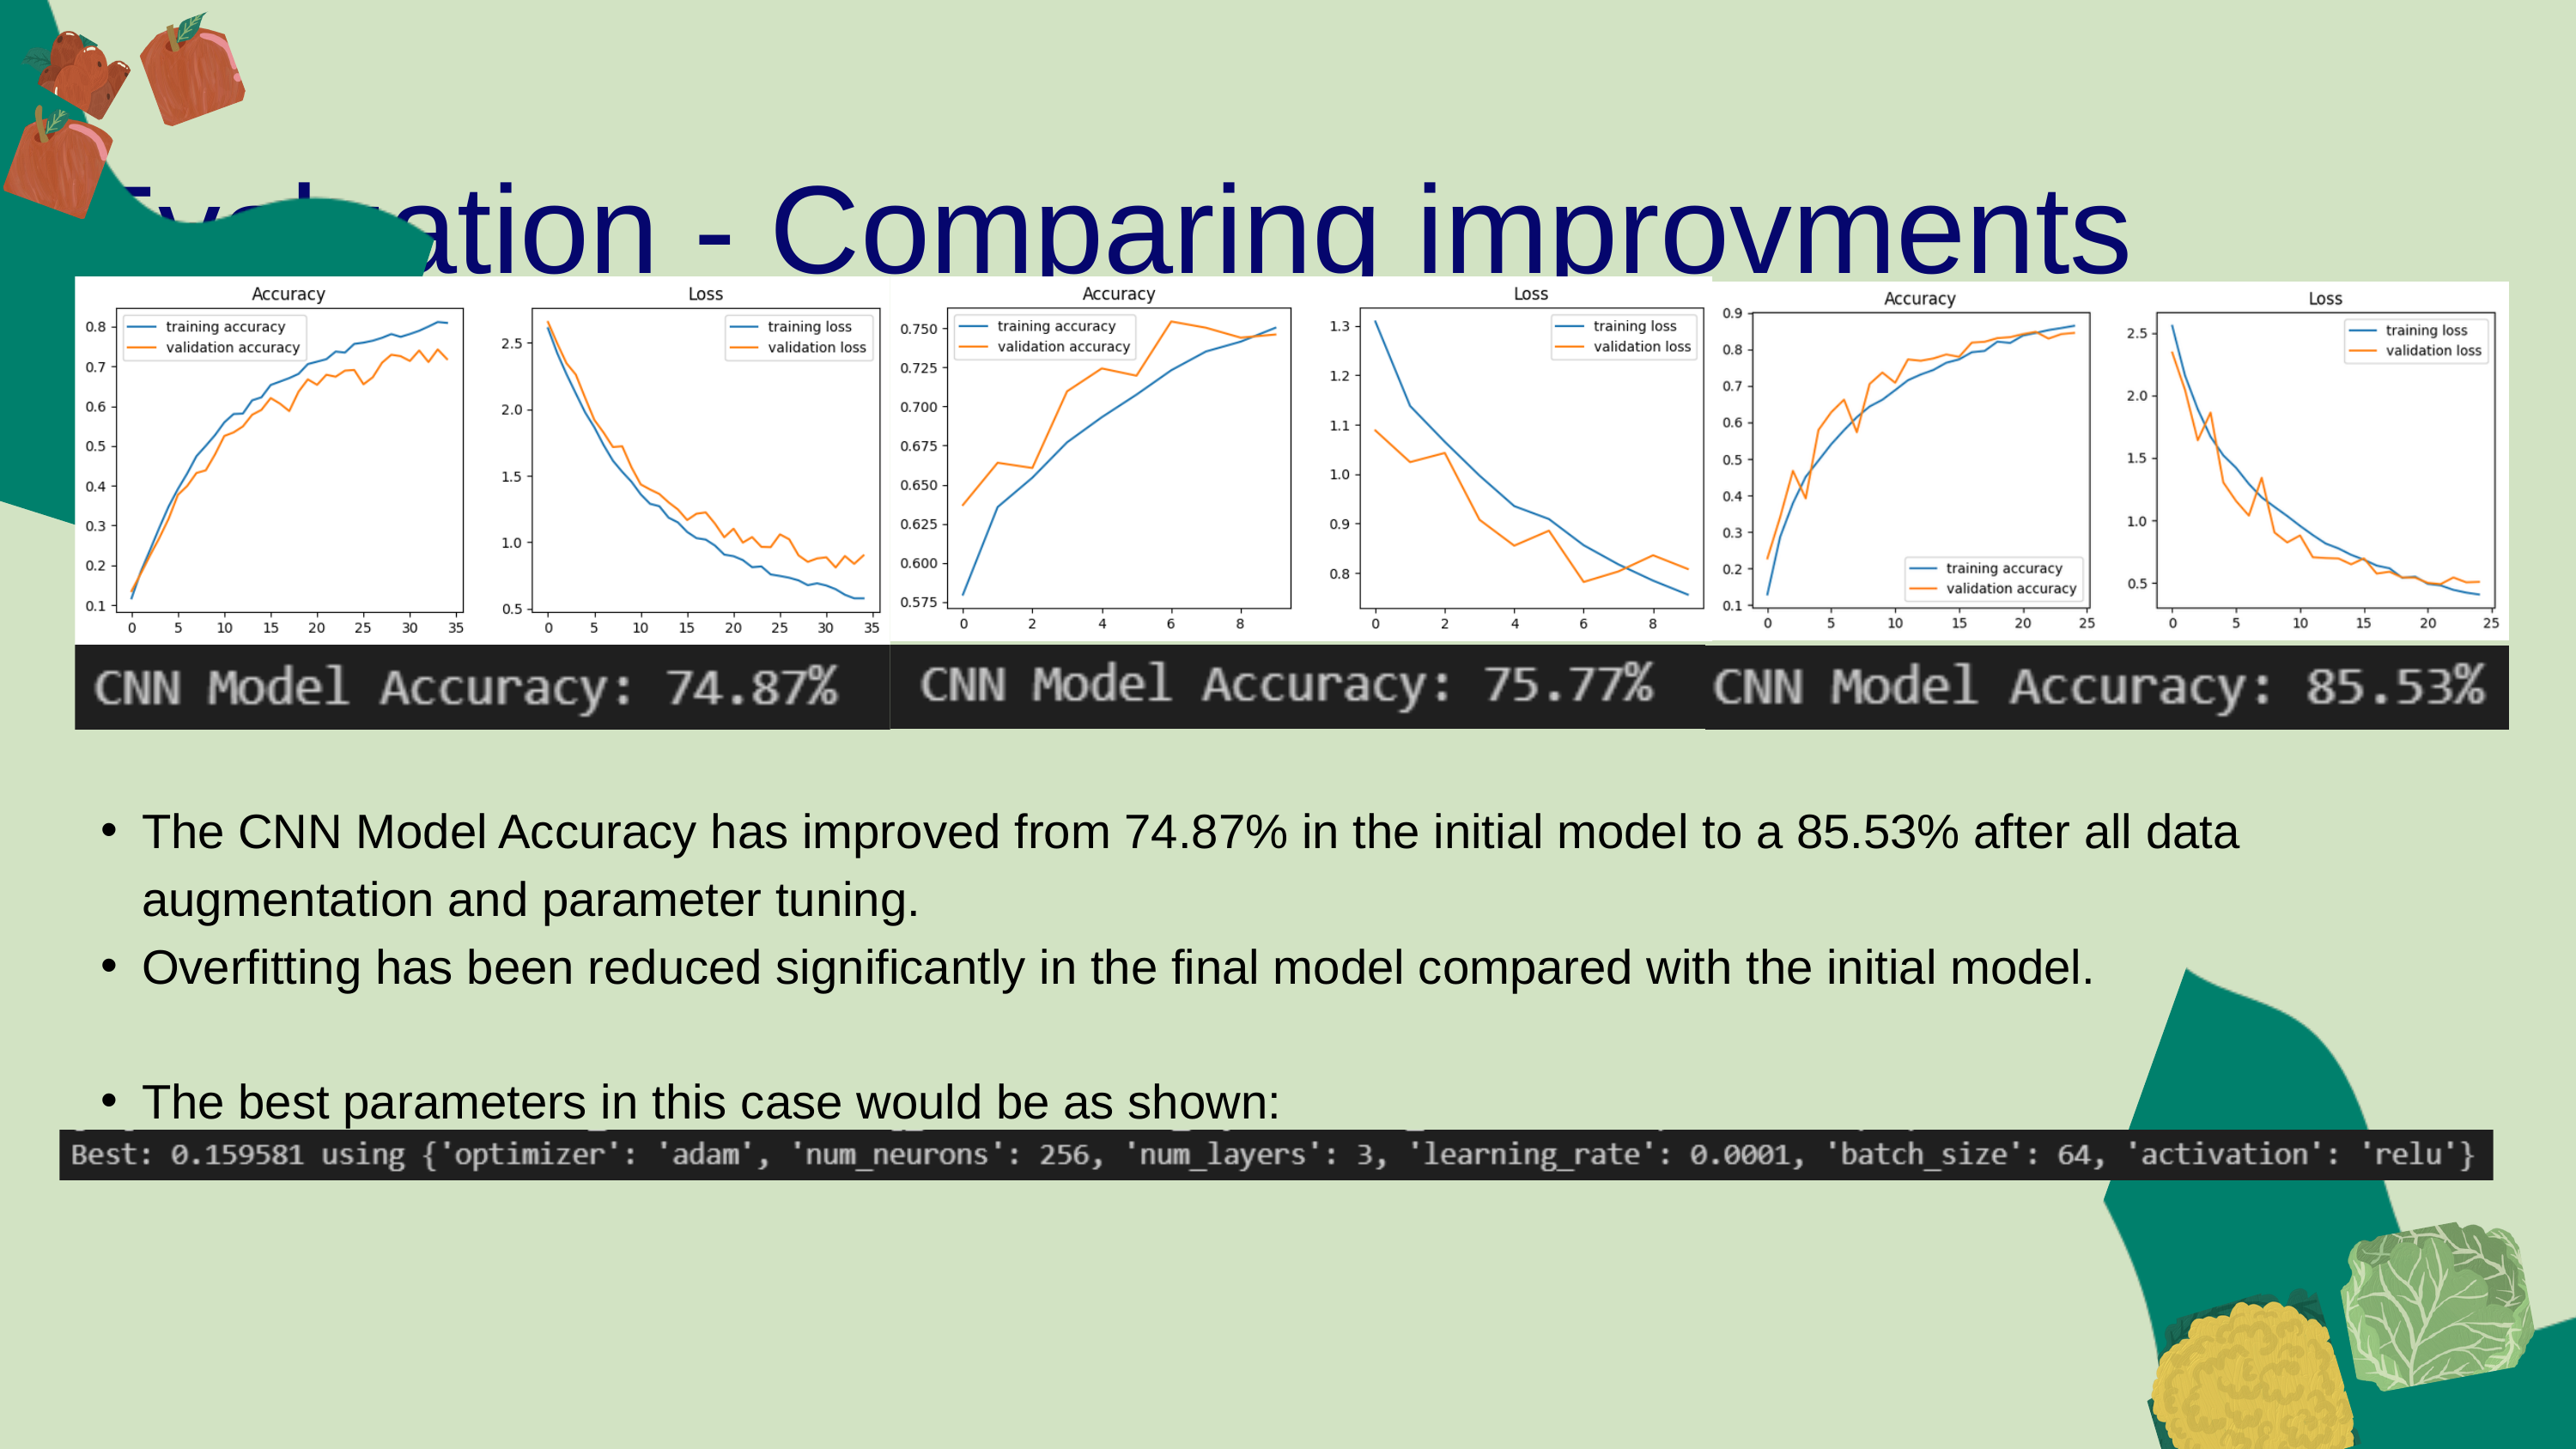

Evaluation - Comparing improvments

The CNN Model Accuracy has improved from 74.87% in the initial model to a 85.53% after all data augmentation and parameter tuning.
Overfitting has been reduced significantly in the final model compared with the initial model.

The best parameters in this case would be as shown: